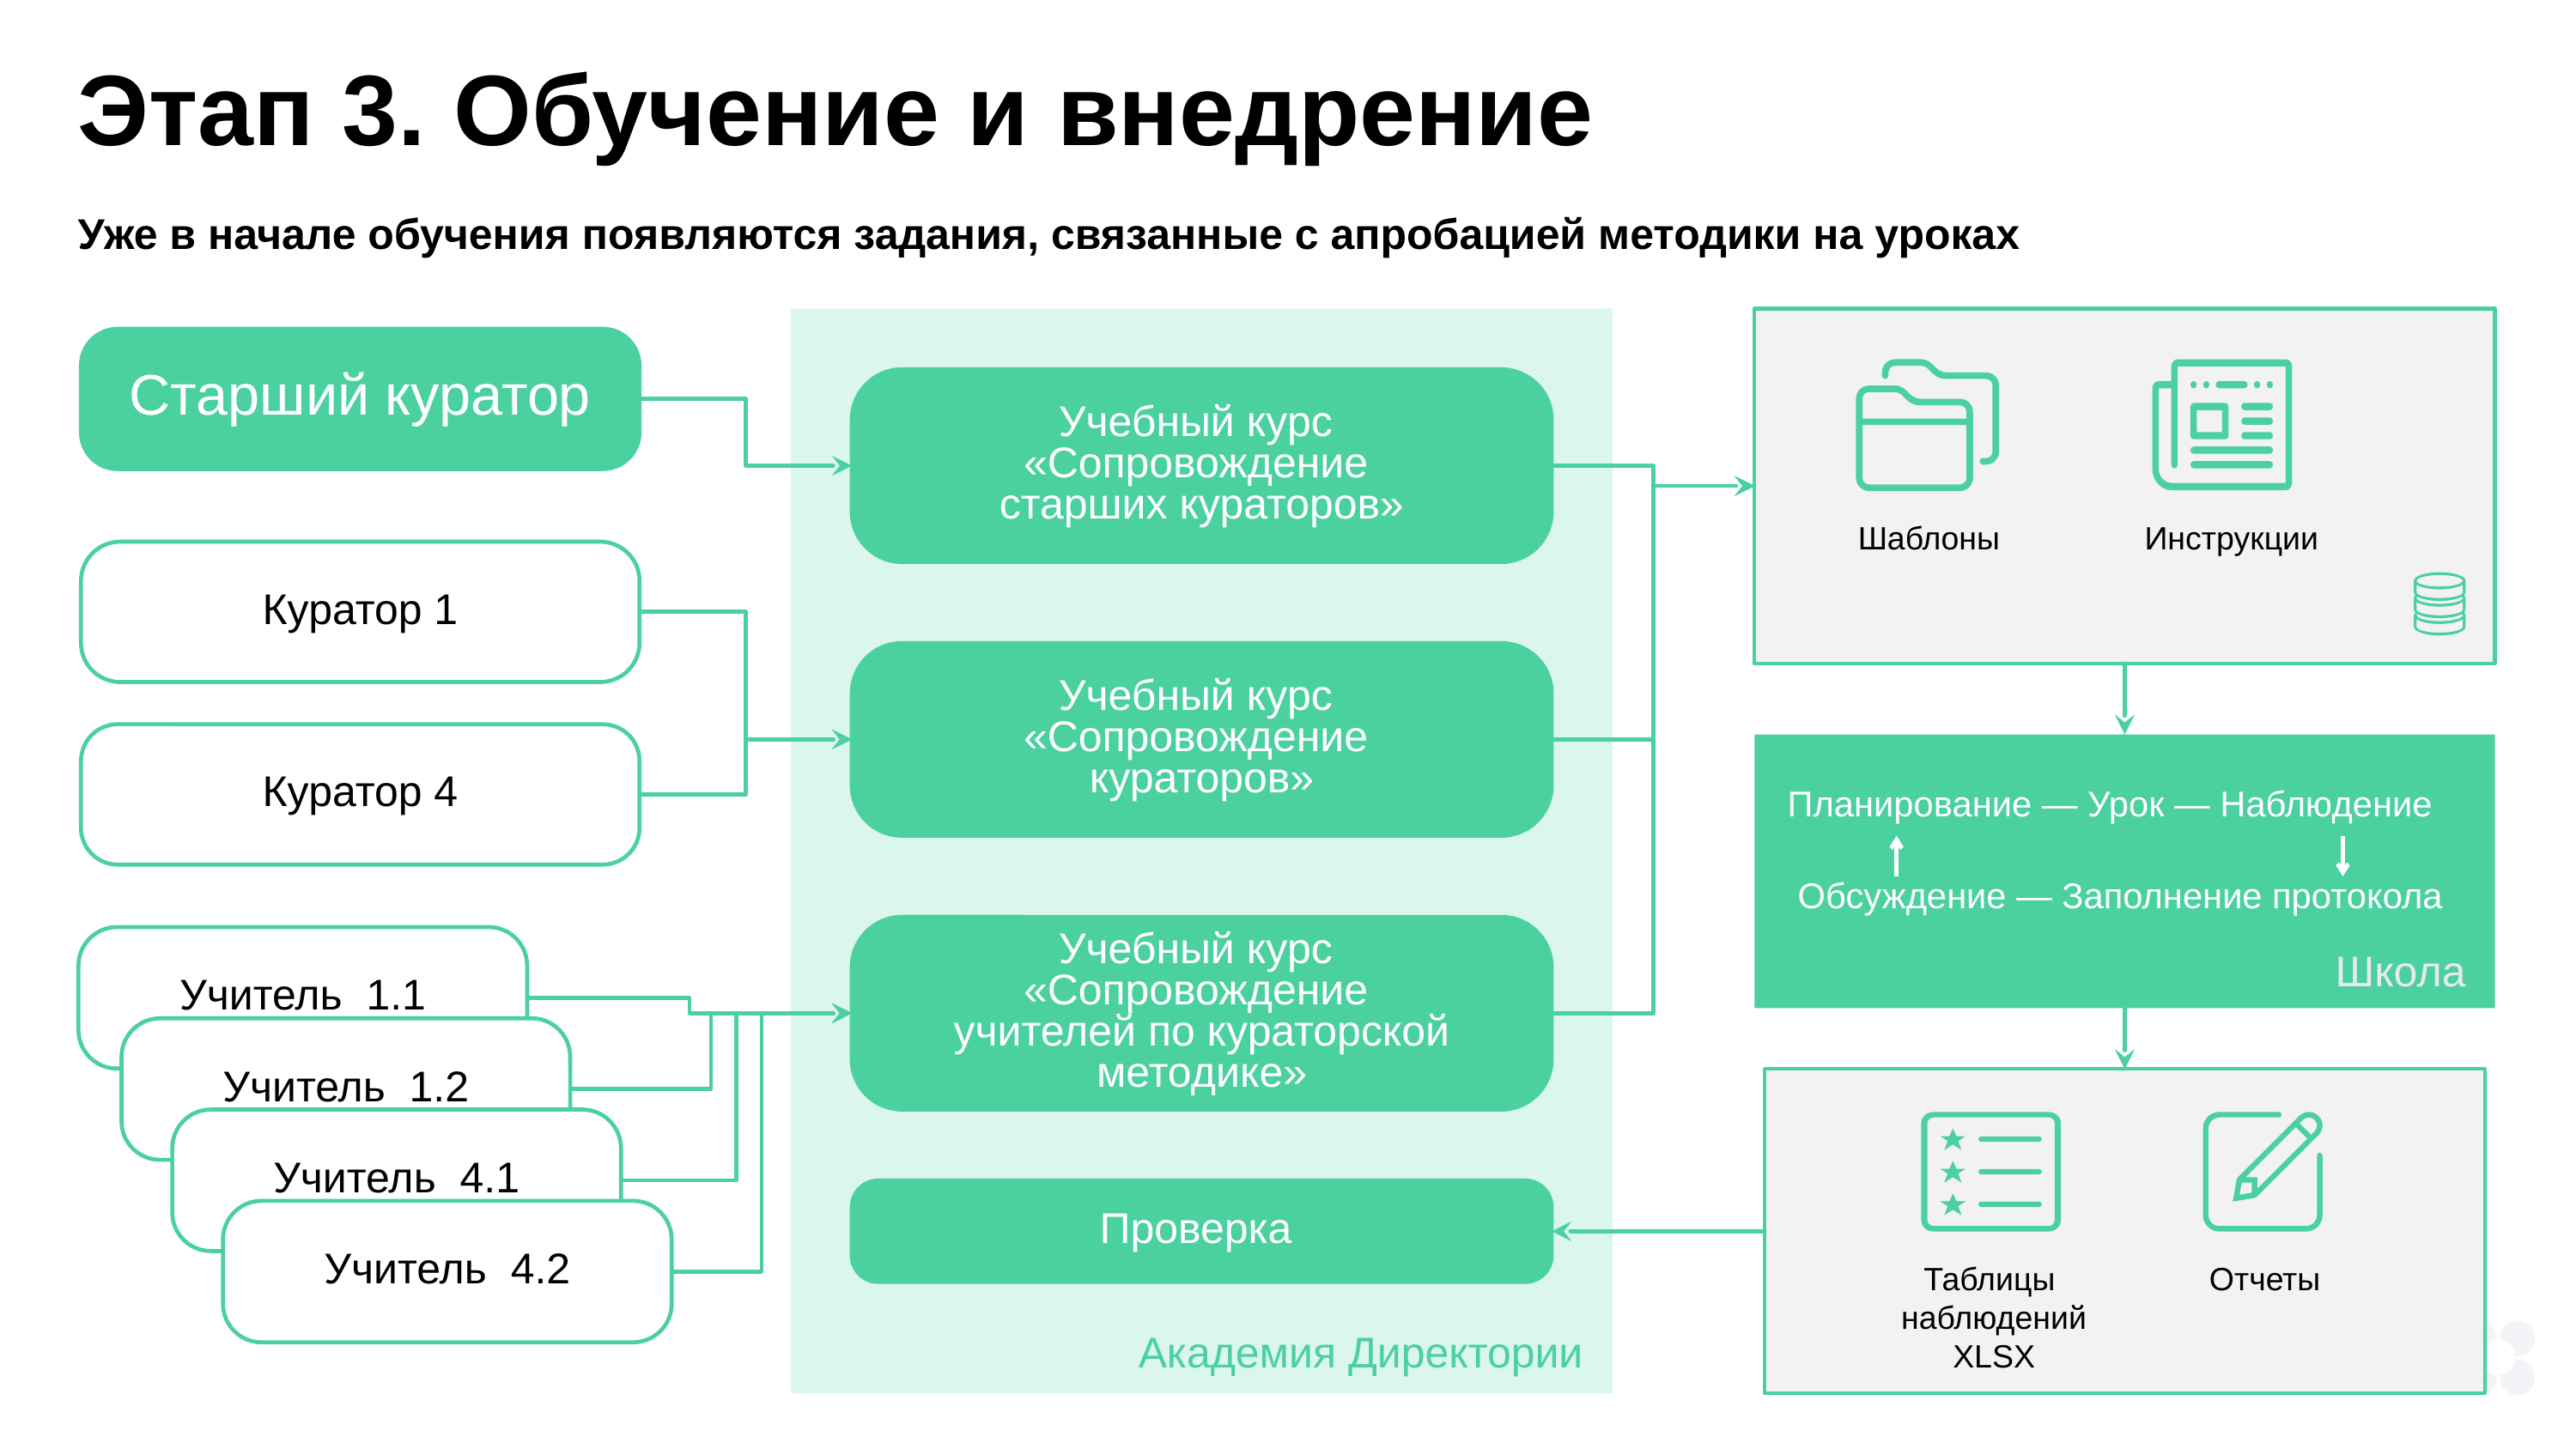

Этап 3. Обучение и внедрение
Уже в начале обучения появляются задания, связанные с апробацией методики на уроках

Старший куратор

Учебный курс
«Сопровождение
старших кураторов»
Шаблоны
Инструкции
Куратор 1

Учебный курс
«Сопровождение
кураторов»
Куратор 4

Планирование — Урок — Наблюдение
Обсуждение — Заполнение протокола
Учебный курс
«Сопровождение
учителей по кураторской методике»
Учитель  1.1
Школа
Учитель  1.2

Учитель  4.1

Проверка
Учитель  4.2
Таблицы
наблюдений
XLSX
Отчеты
Академия Директории